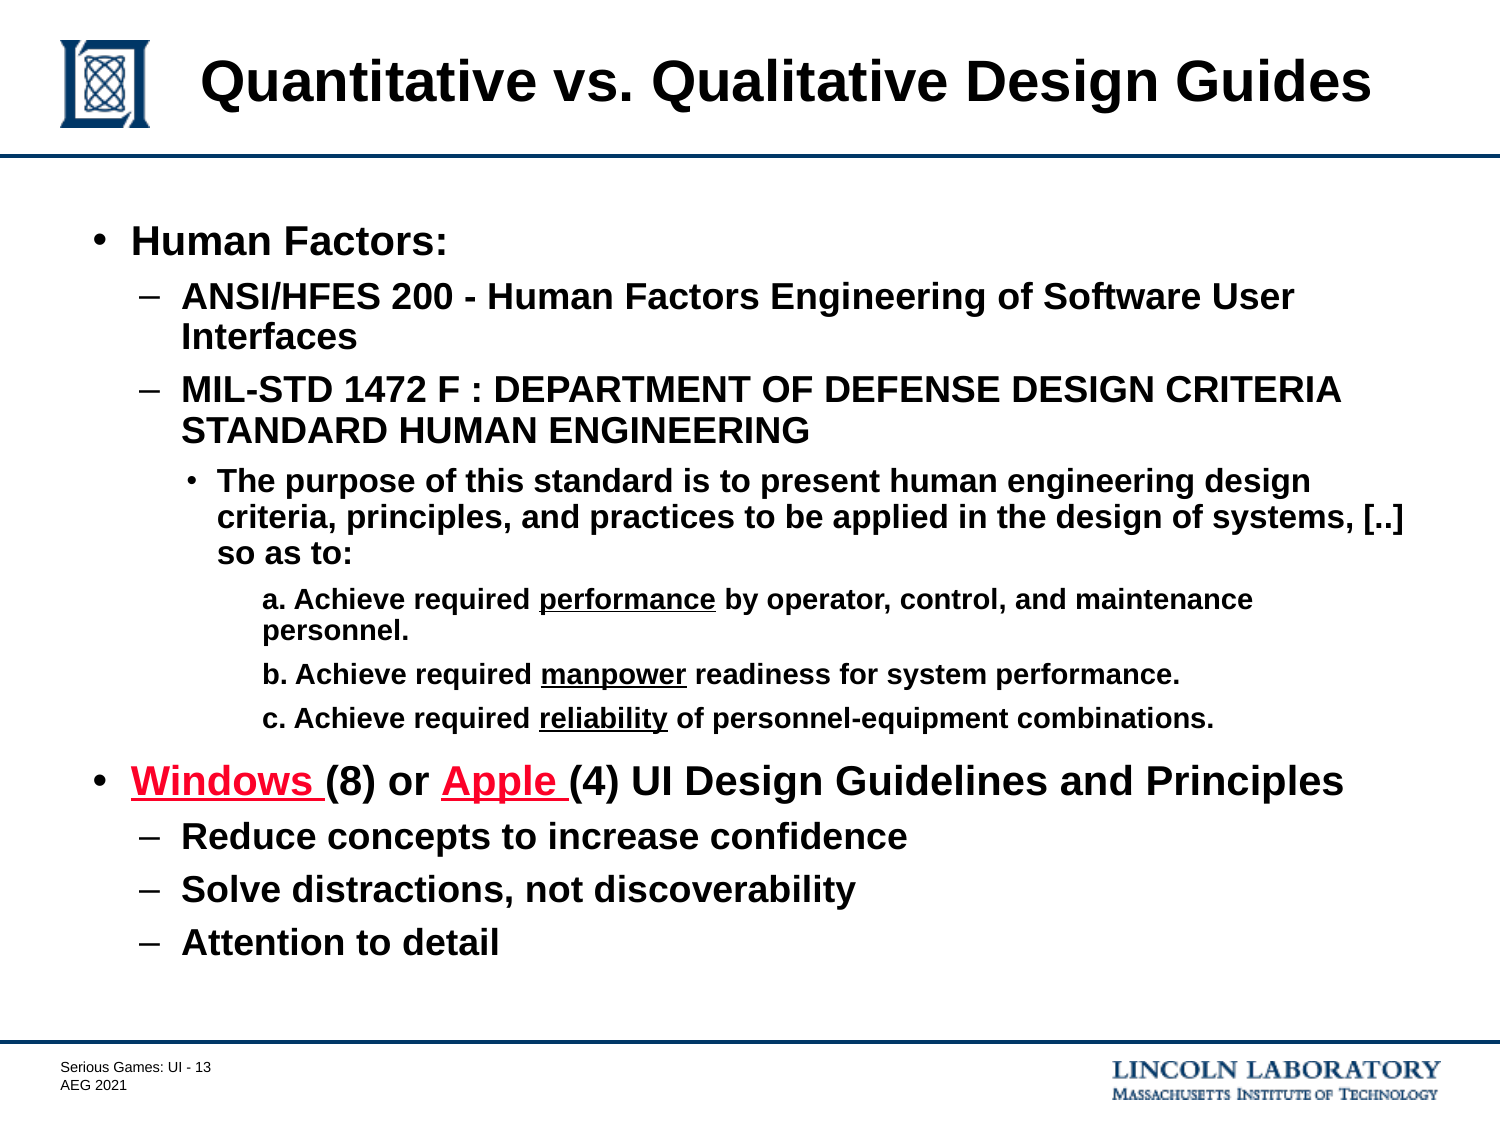

# Quantitative vs. Qualitative Design Guides
Human Factors:
ANSI/HFES 200 - Human Factors Engineering of Software User Interfaces
MIL-STD 1472 F : DEPARTMENT OF DEFENSE DESIGN CRITERIA STANDARD HUMAN ENGINEERING
The purpose of this standard is to present human engineering design criteria, principles, and practices to be applied in the design of systems, [..] so as to:
a. Achieve required performance by operator, control, and maintenance personnel.
b. Achieve required manpower readiness for system performance.
c. Achieve required reliability of personnel-equipment combinations.
Windows (8) or Apple (4) UI Design Guidelines and Principles
Reduce concepts to increase confidence
Solve distractions, not discoverability
Attention to detail